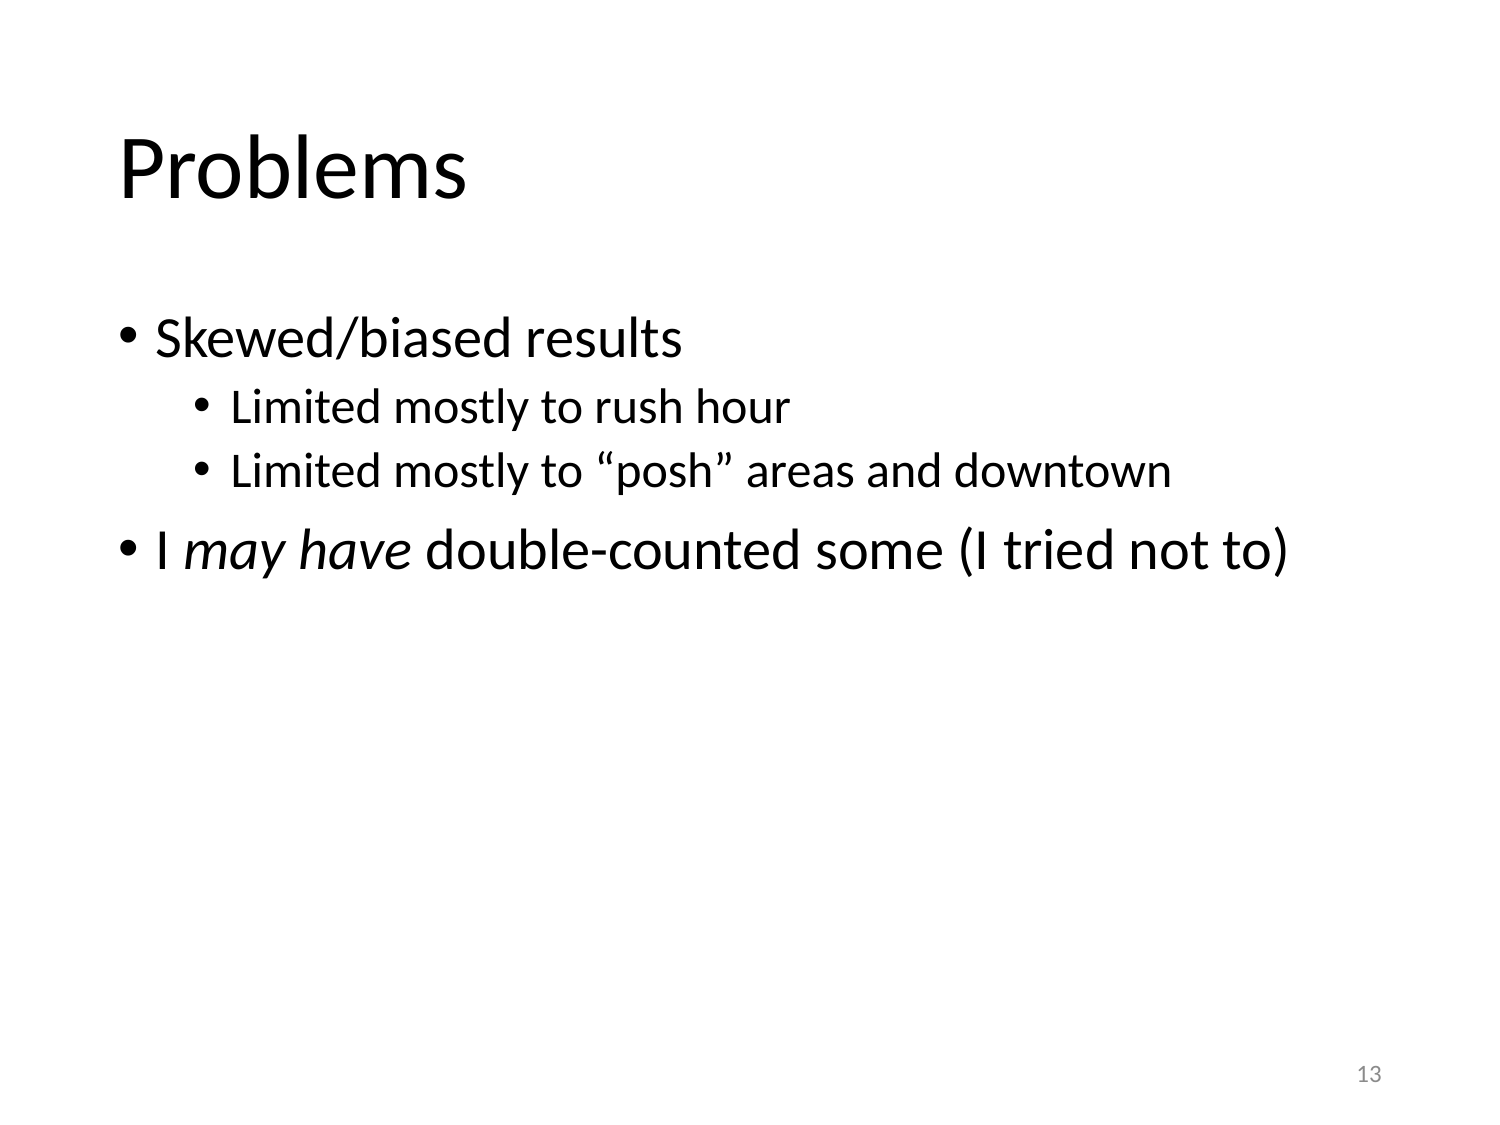

# Problems
Skewed/biased results
Limited mostly to rush hour
Limited mostly to “posh” areas and downtown
I may have double-counted some (I tried not to)

13